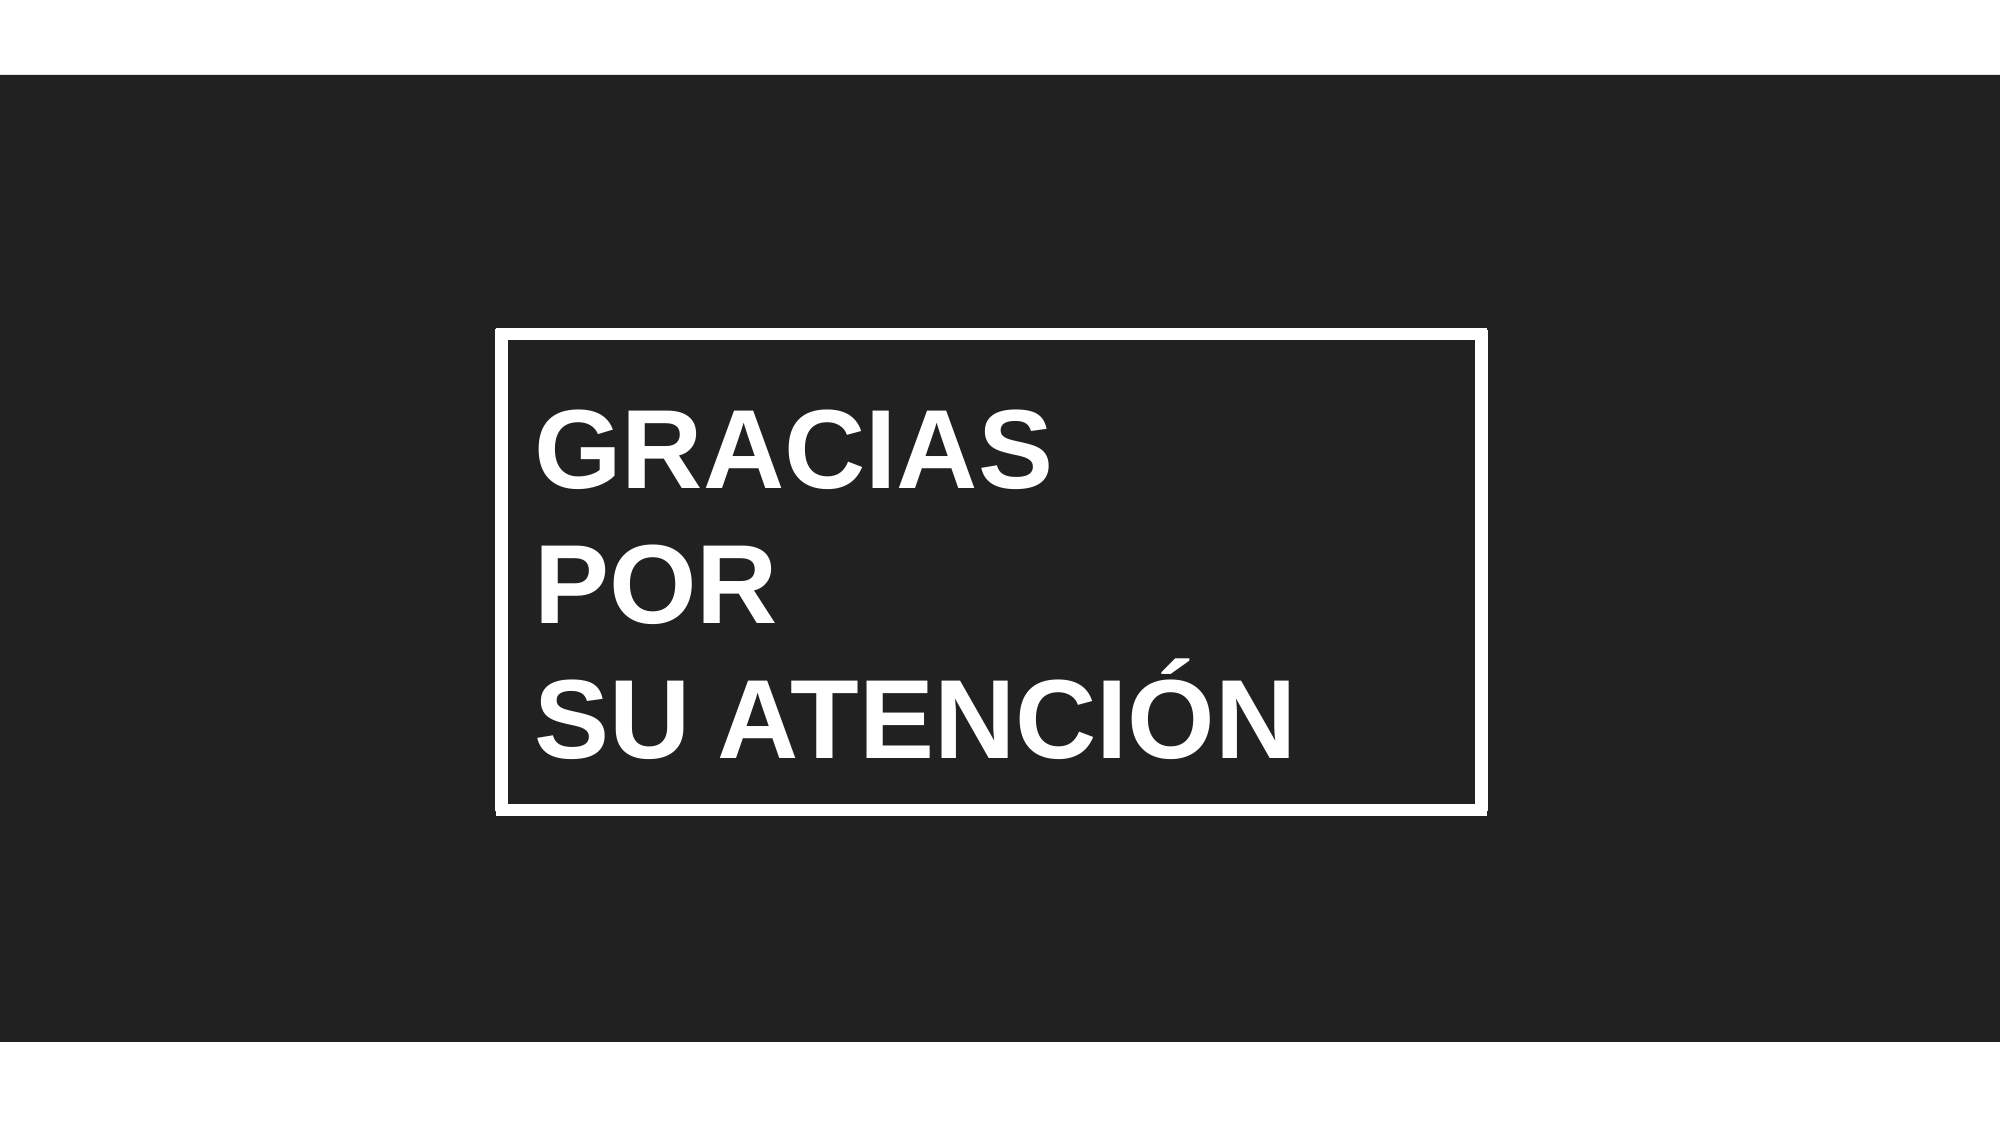

CIRCULEN
CON
PRECAUCIÓN
GRACIAS
POR
SU ATENCIÓN